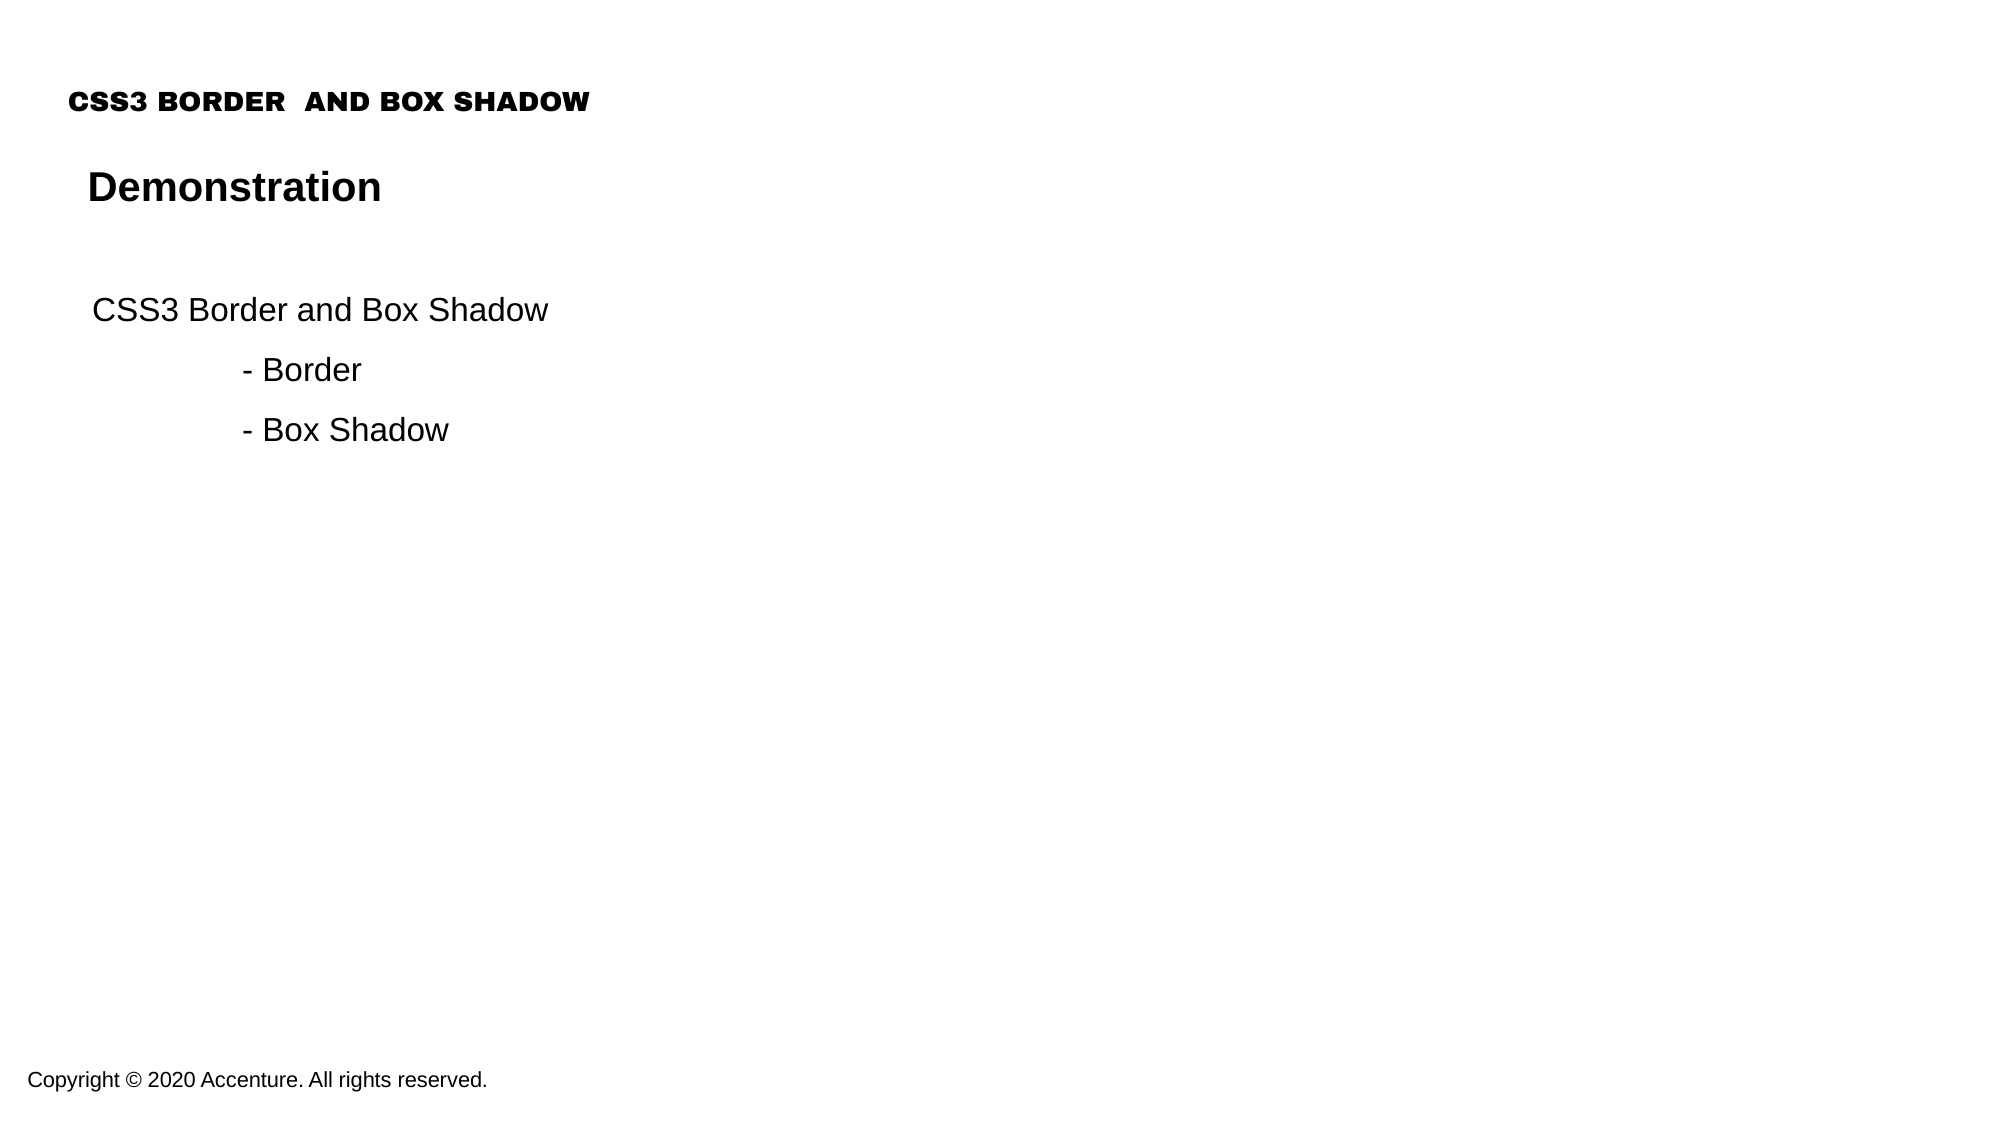

# CSS3 Border  and Box Shadow
 Demonstration
CSS3 Border and Box Shadow
	- Border
	- Box Shadow